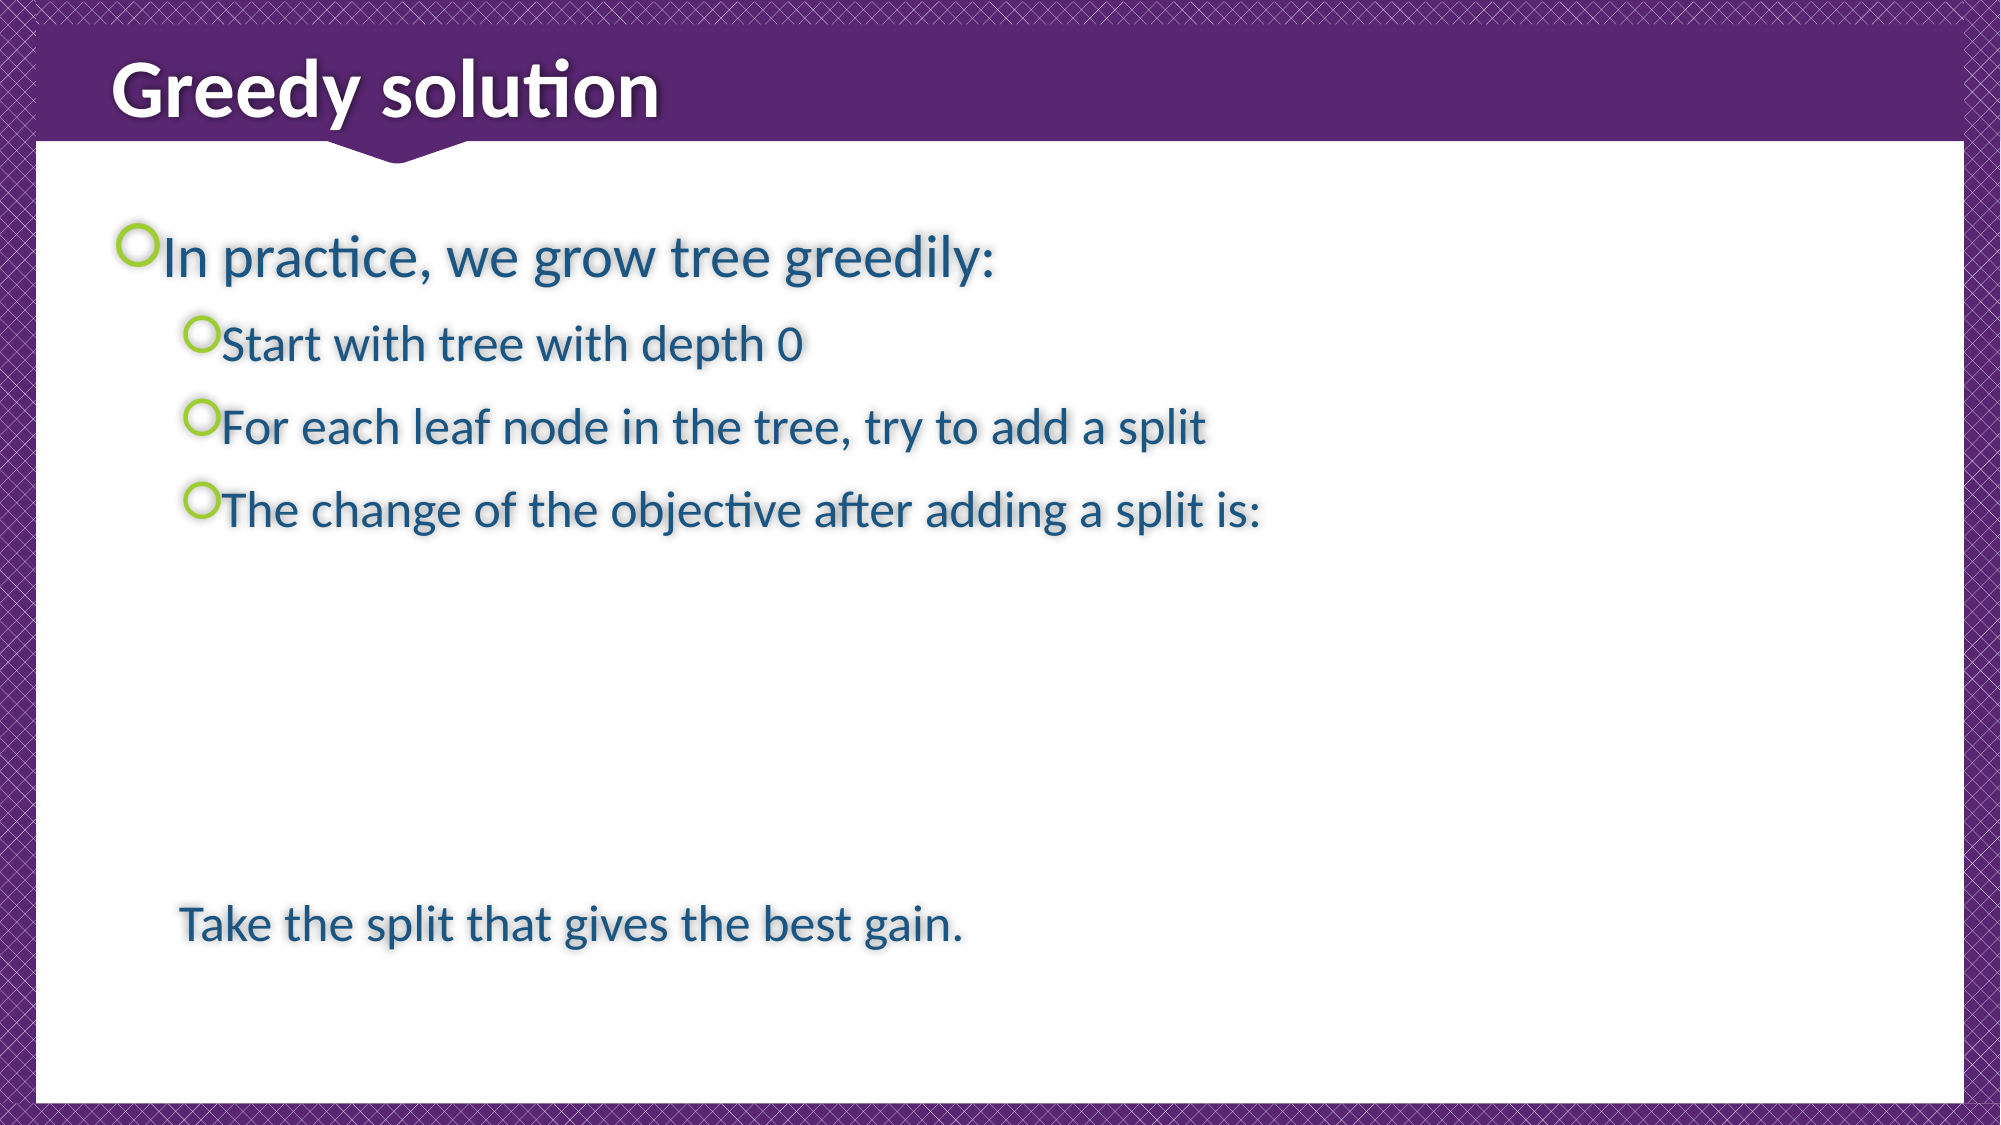

# Greedy solution
In practice, we grow tree greedily:
Start with tree with depth 0
For each leaf node in the tree, try to add a split
The change of the objective after adding a split is:

Take the split that gives the best gain.